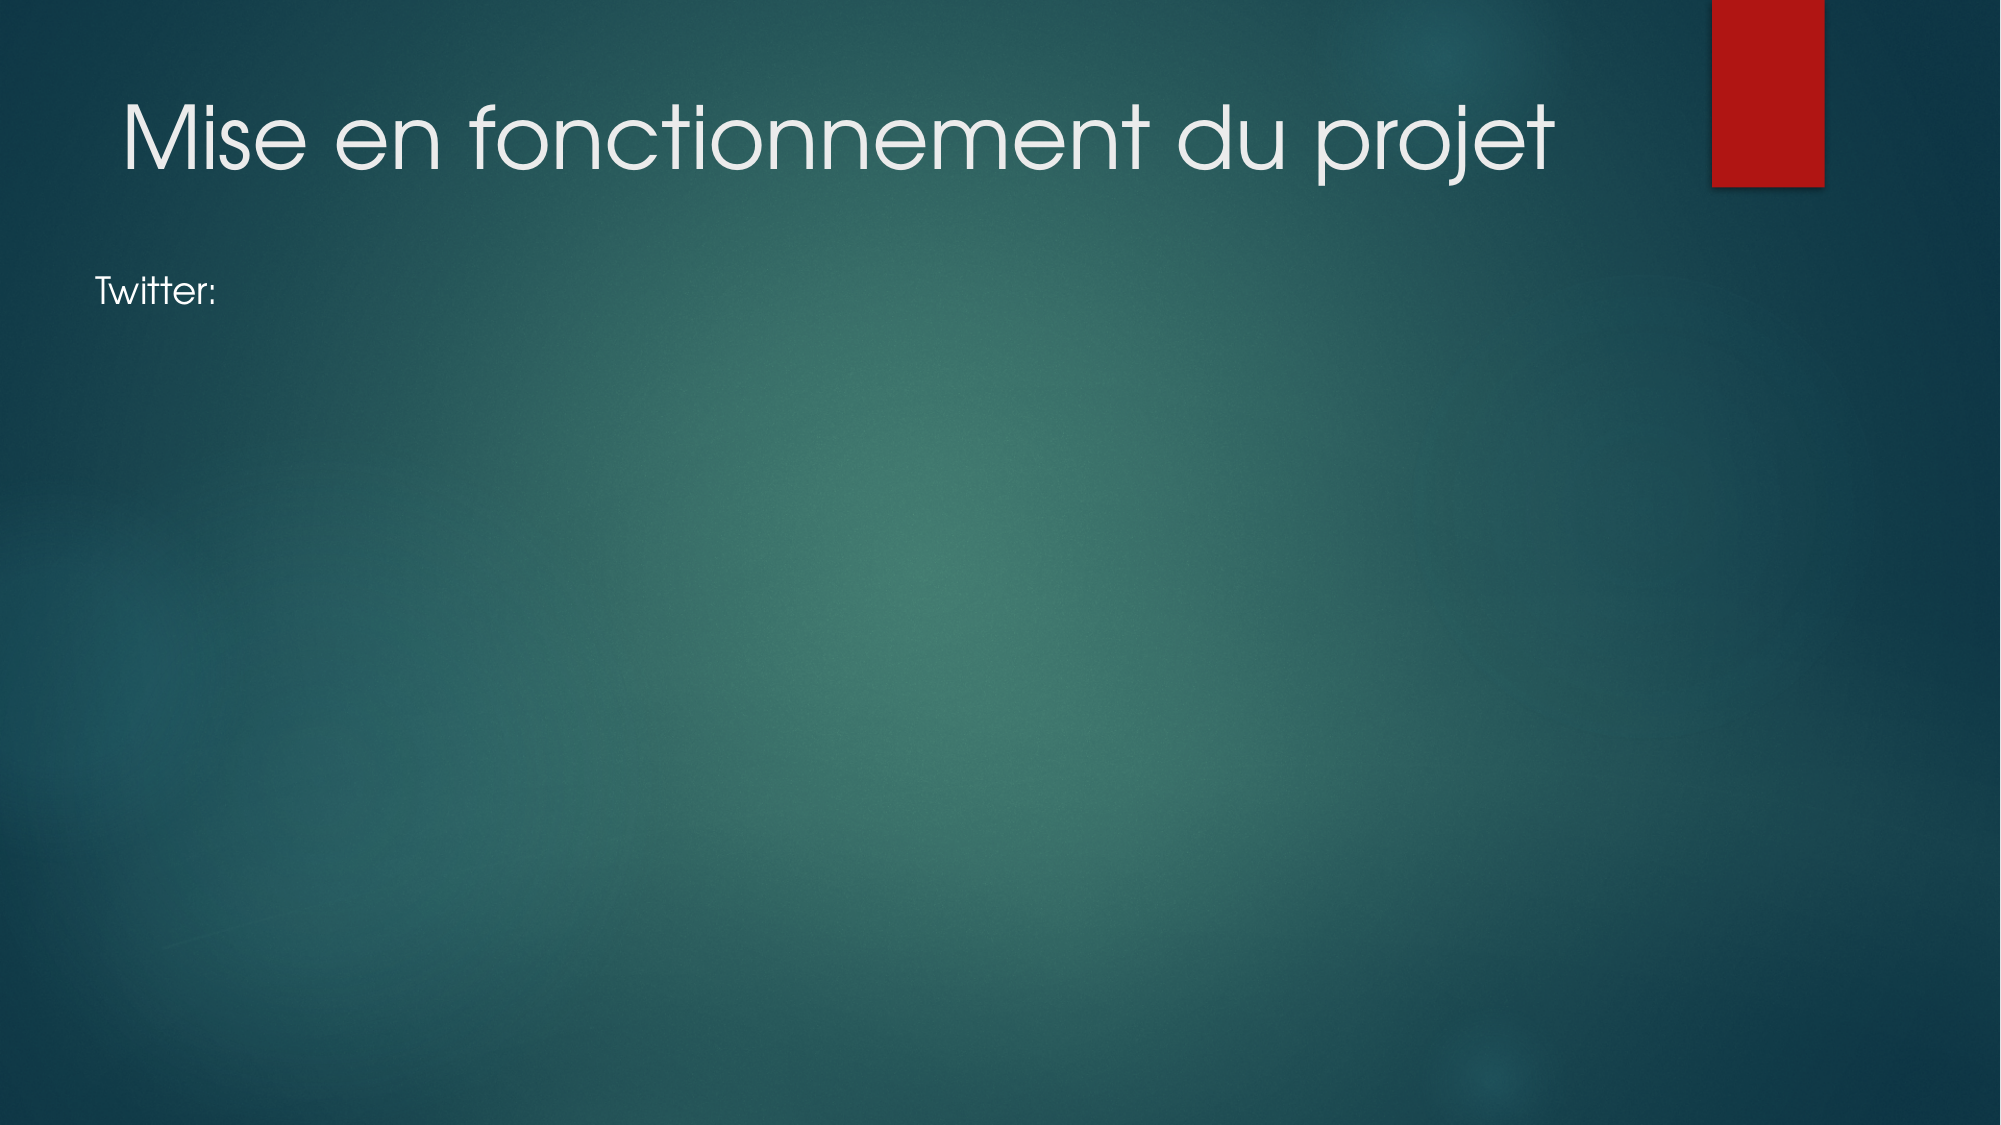

# Mise en fonctionnement du projet
Twitter: